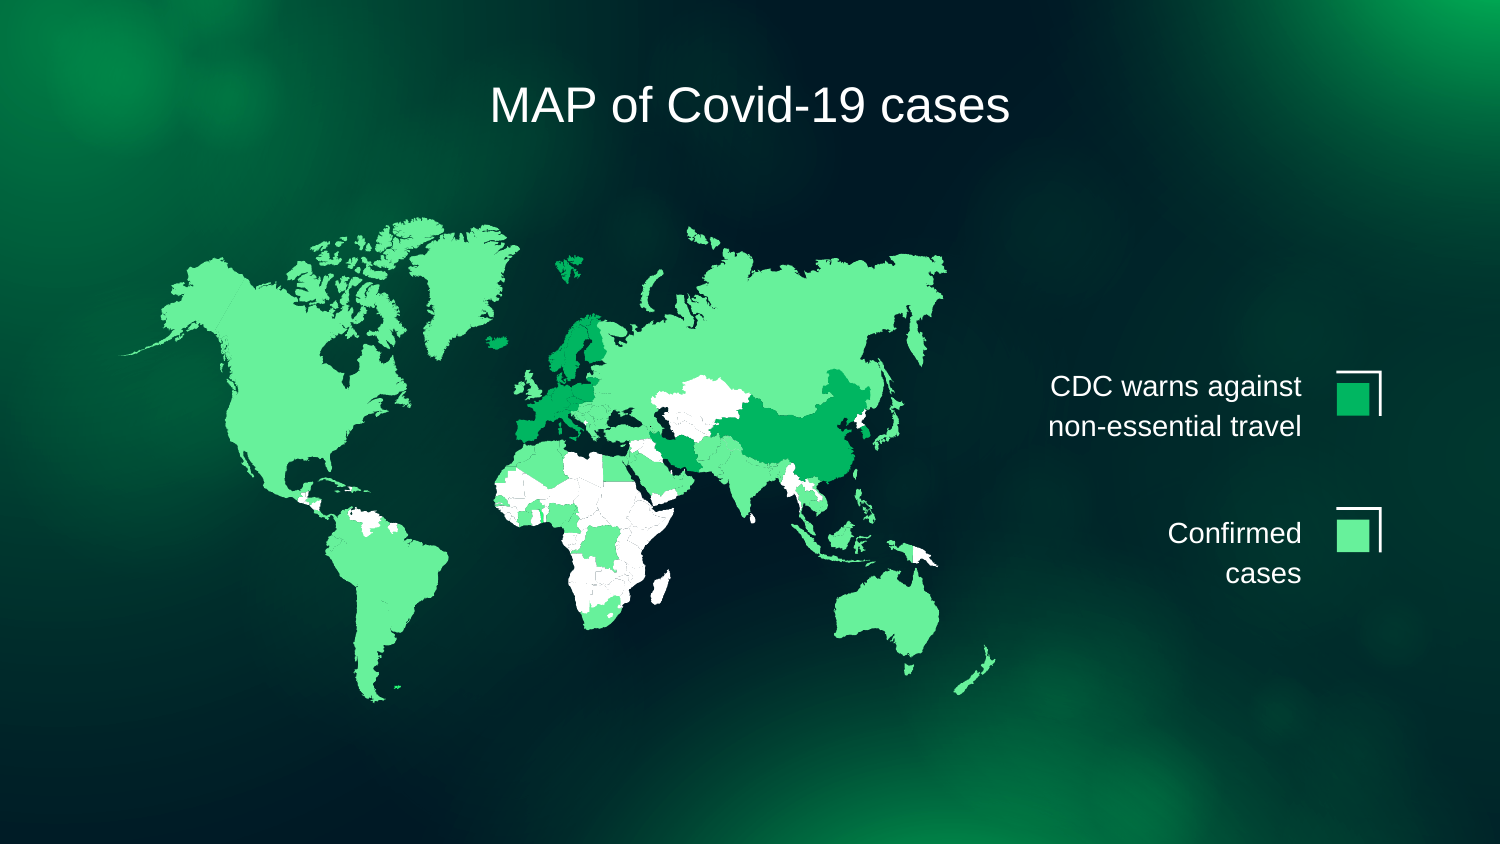

# MAP of Covid-19 cases

CDC warns against non-essential travel

Confirmed cases